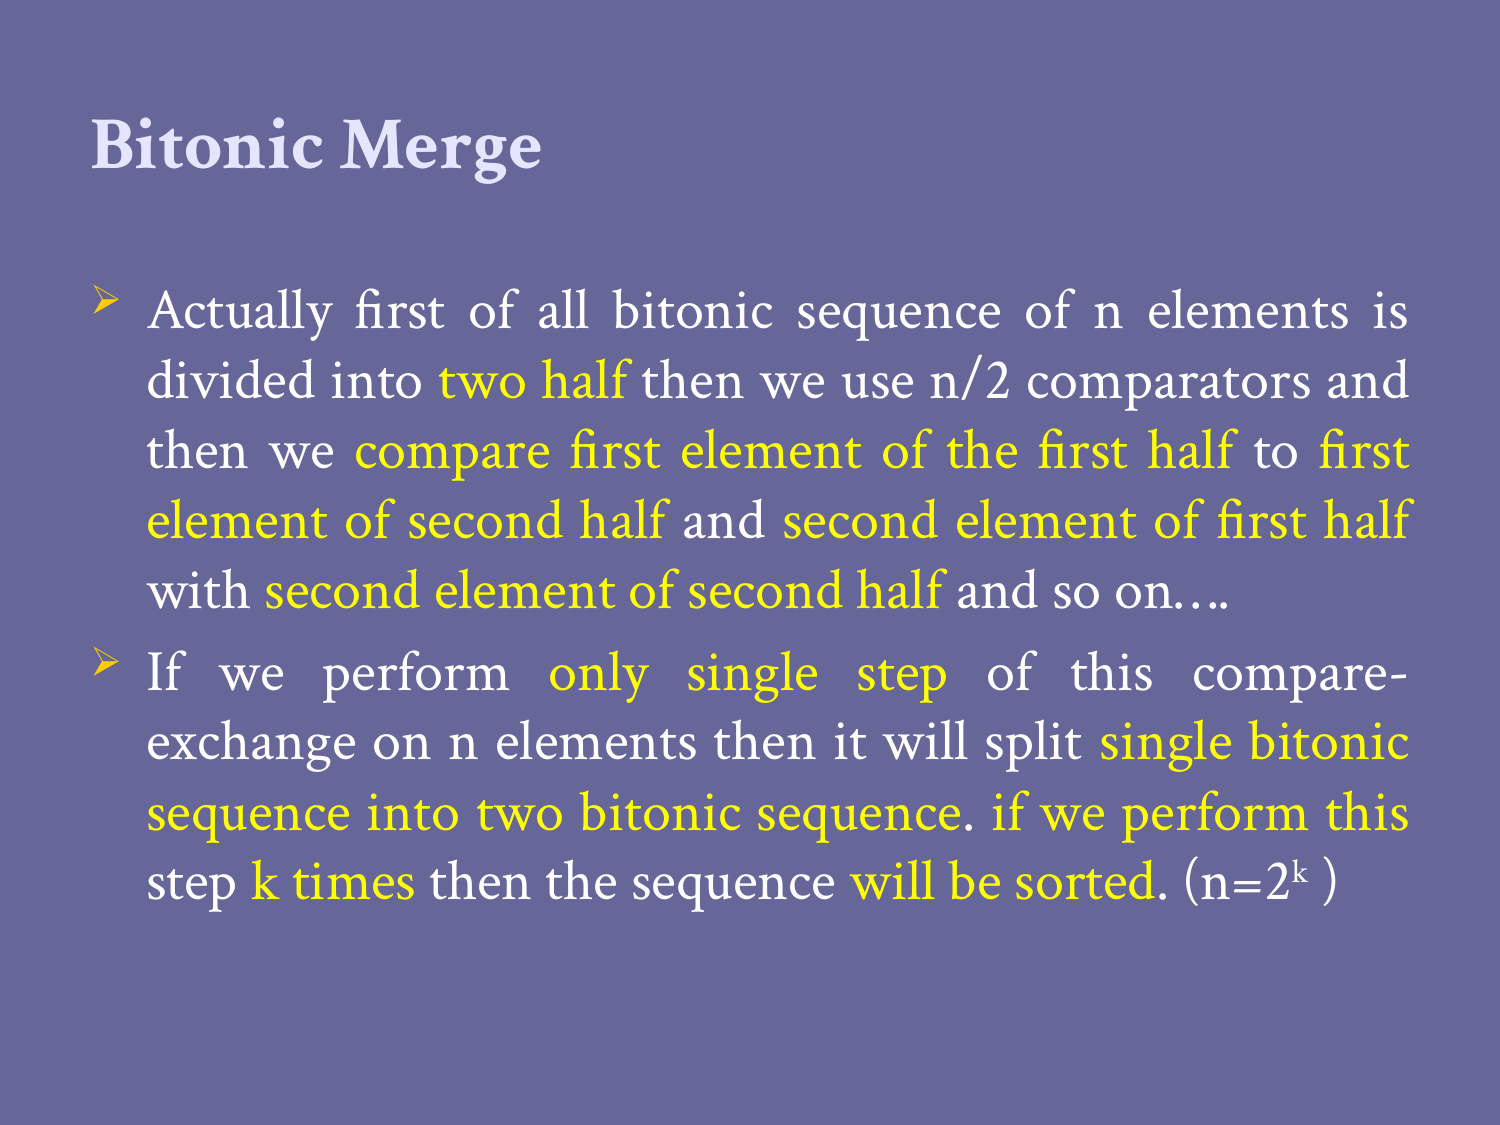

Bitonic Merge
Actually first of all bitonic sequence of n elements is divided into two half then we use n/2 comparators and then we compare first element of the first half to first element of second half and second element of first half with second element of second half and so on….
If we perform only single step of this compare-exchange on n elements then it will split single bitonic sequence into two bitonic sequence. if we perform this step k times then the sequence will be sorted. (n=2k )